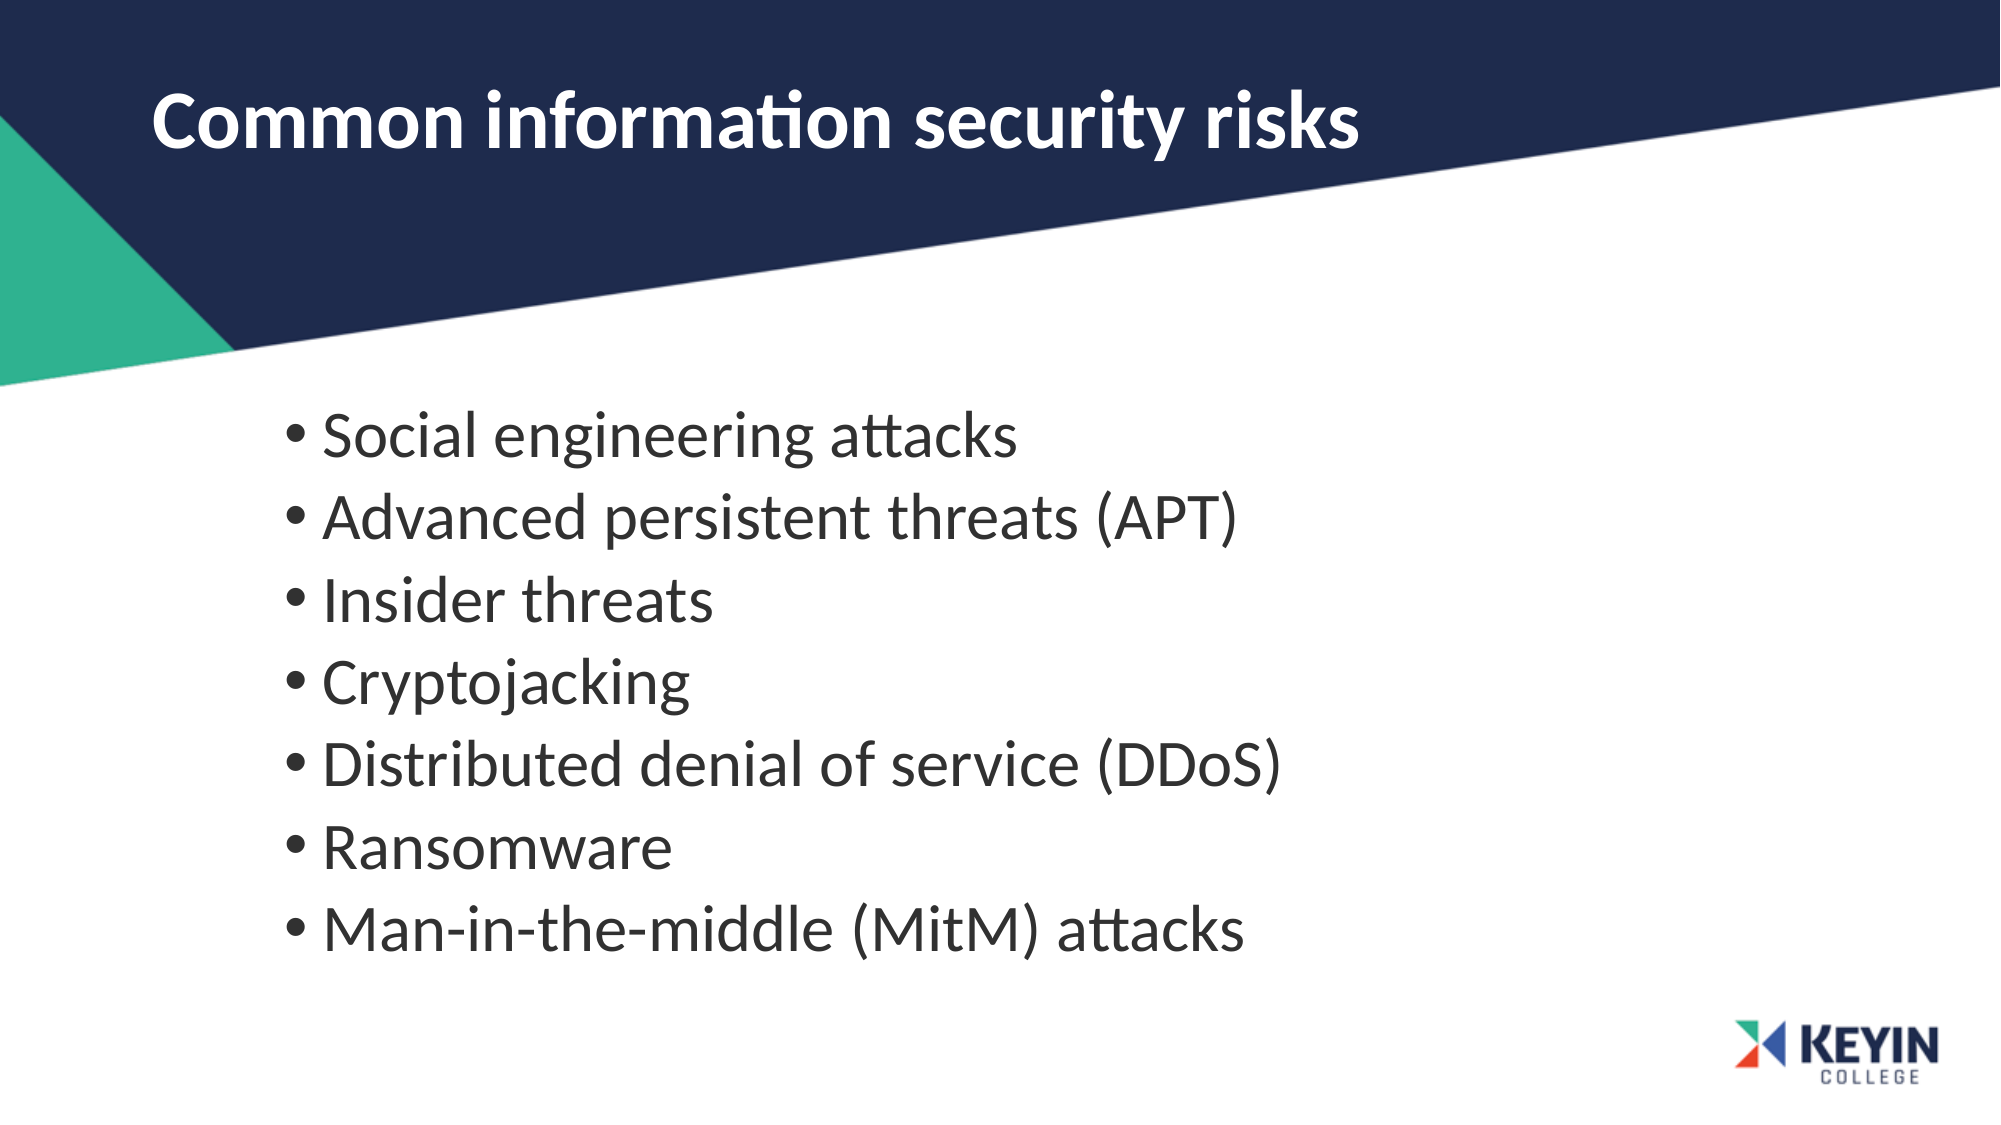

# Common information security risks
Social engineering attacks
Advanced persistent threats (APT)
Insider threats
Cryptojacking
Distributed denial of service (DDoS)
Ransomware
Man-in-the-middle (MitM) attacks